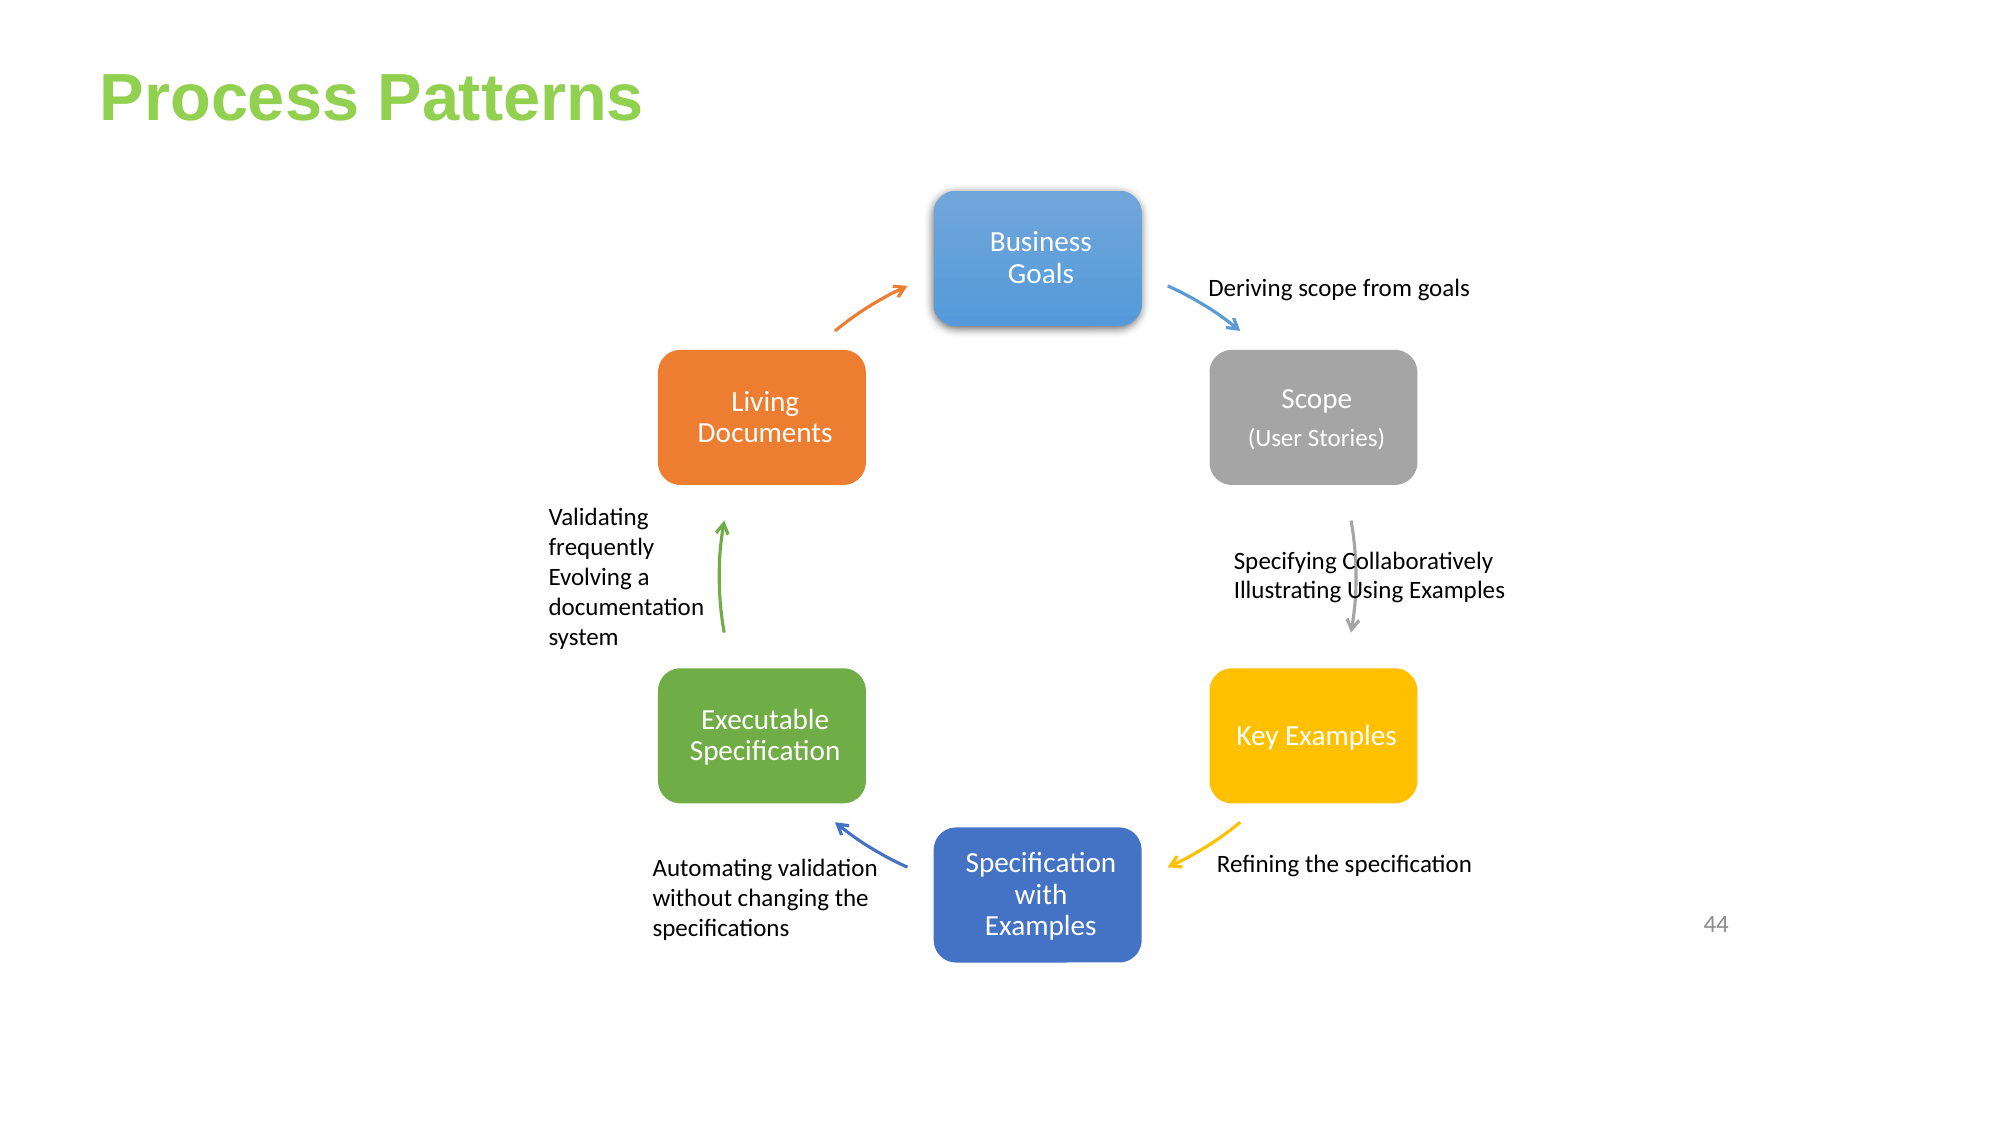

Process Patterns
Business Goals
Scope
(User Stories)
Key Examples
Specification with Examples
Executable Specification
Living Documents
Deriving scope from goals
Validating frequently
Evolving a documentation system
Specifying Collaboratively
Illustrating Using Examples
Refining the specification
Automating validation without changing the specifications
44